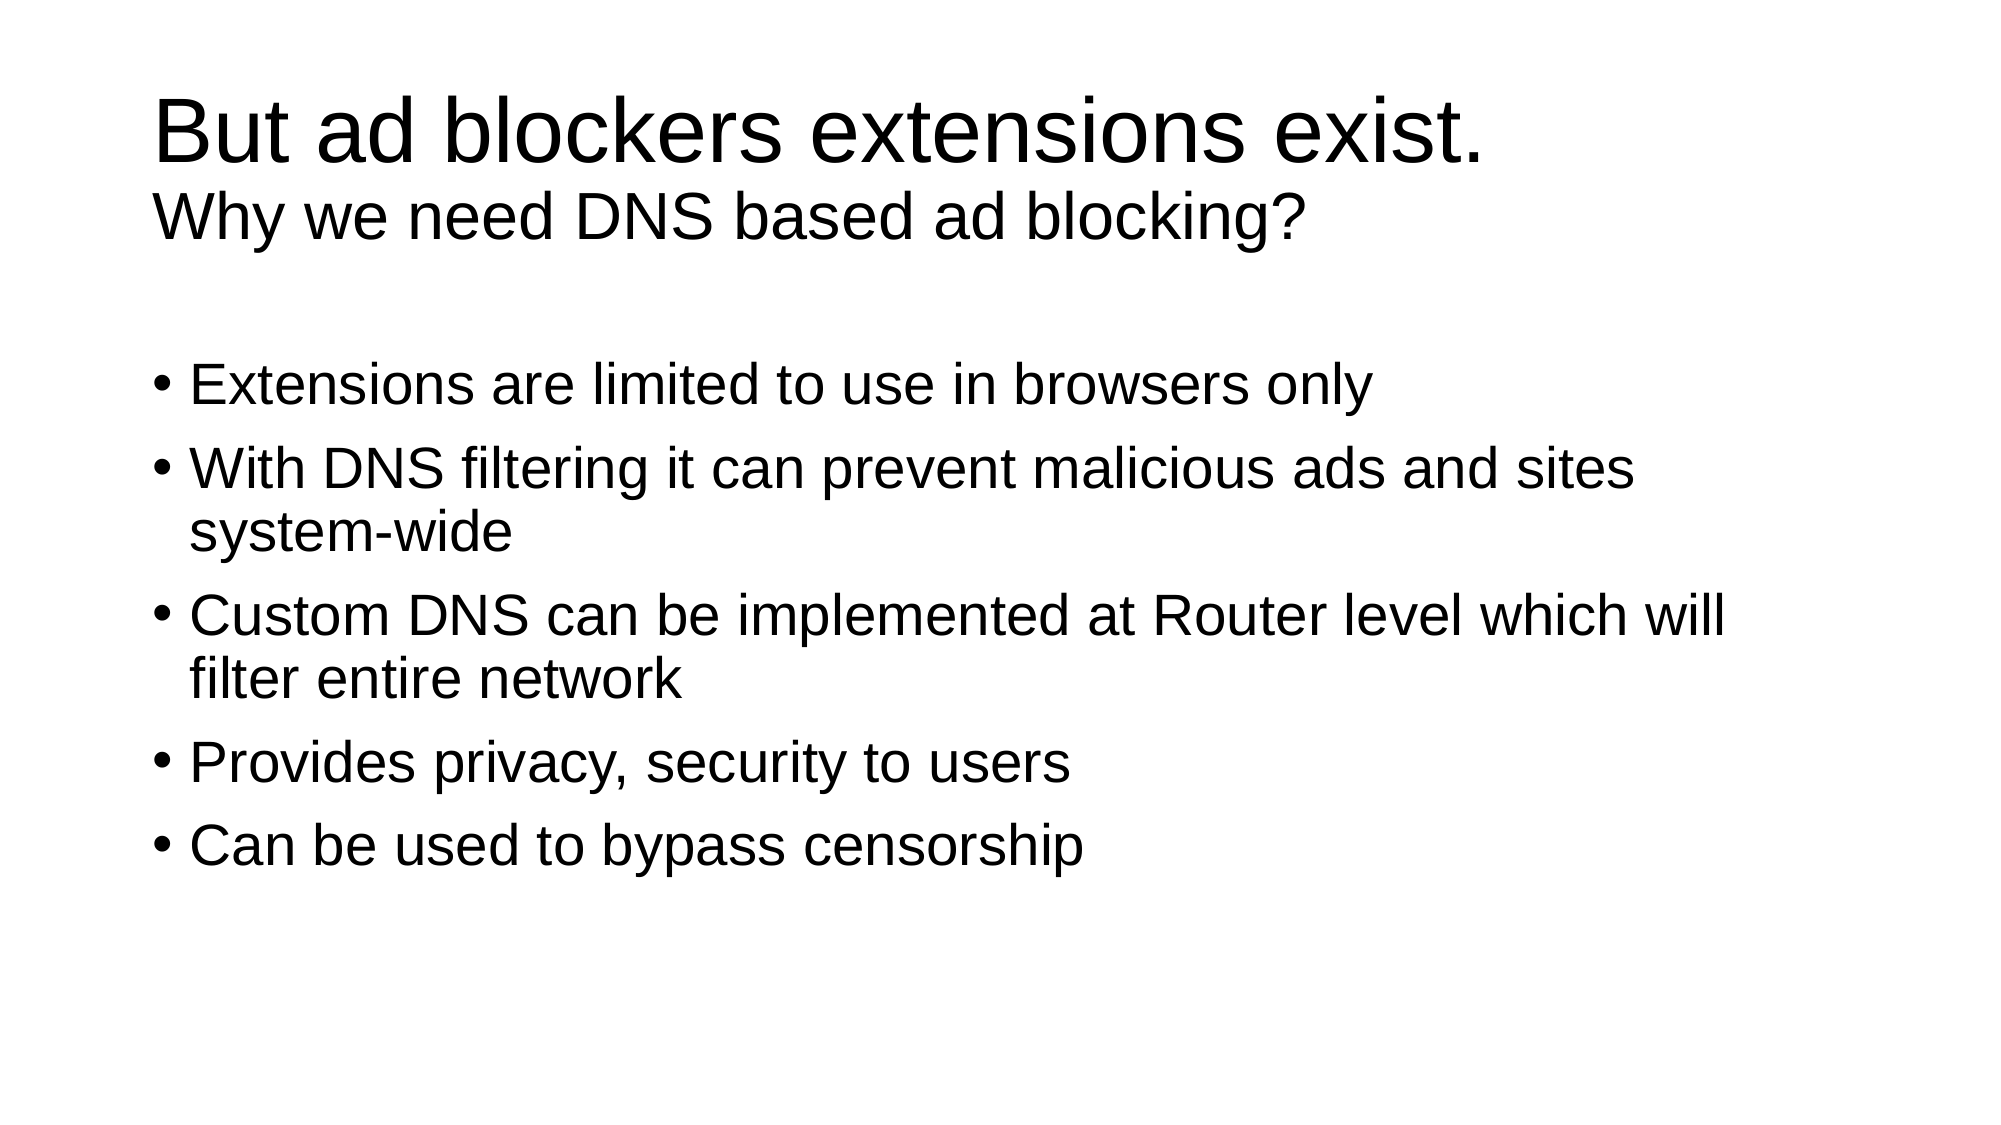

# But ad blockers extensions exist. Why we need DNS based ad blocking?
Extensions are limited to use in browsers only
With DNS filtering it can prevent malicious ads and sites system-wide
Custom DNS can be implemented at Router level which will filter entire network
Provides privacy, security to users
Can be used to bypass censorship